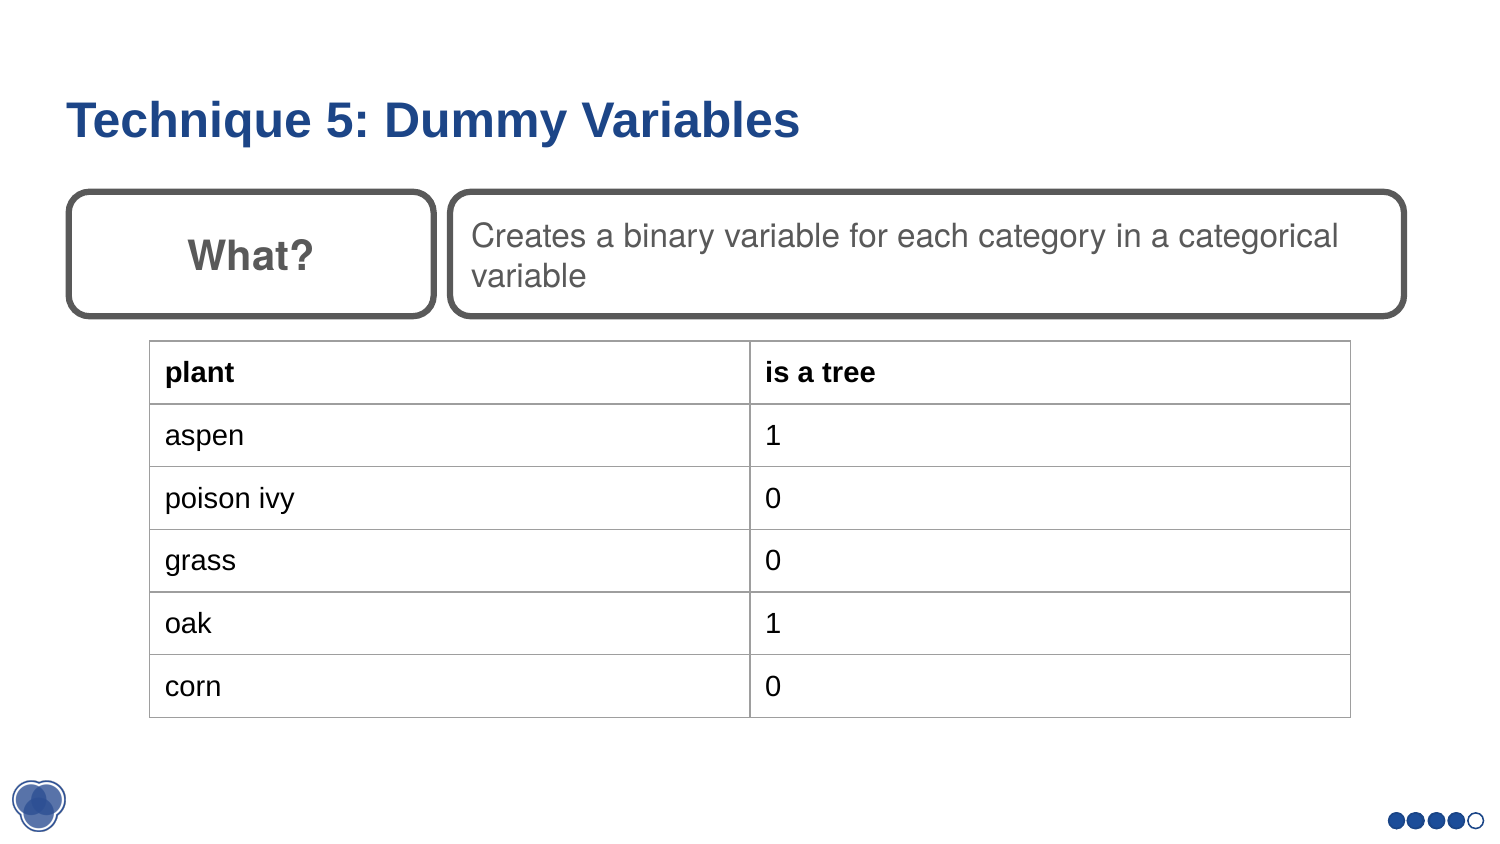

# Technique 5: Dummy Variables
What?
Creates a binary variable for each category in a categorical variable
| plant | is a tree |
| --- | --- |
| aspen | 1 |
| poison ivy | 0 |
| grass | 0 |
| oak | 1 |
| corn | 0 |